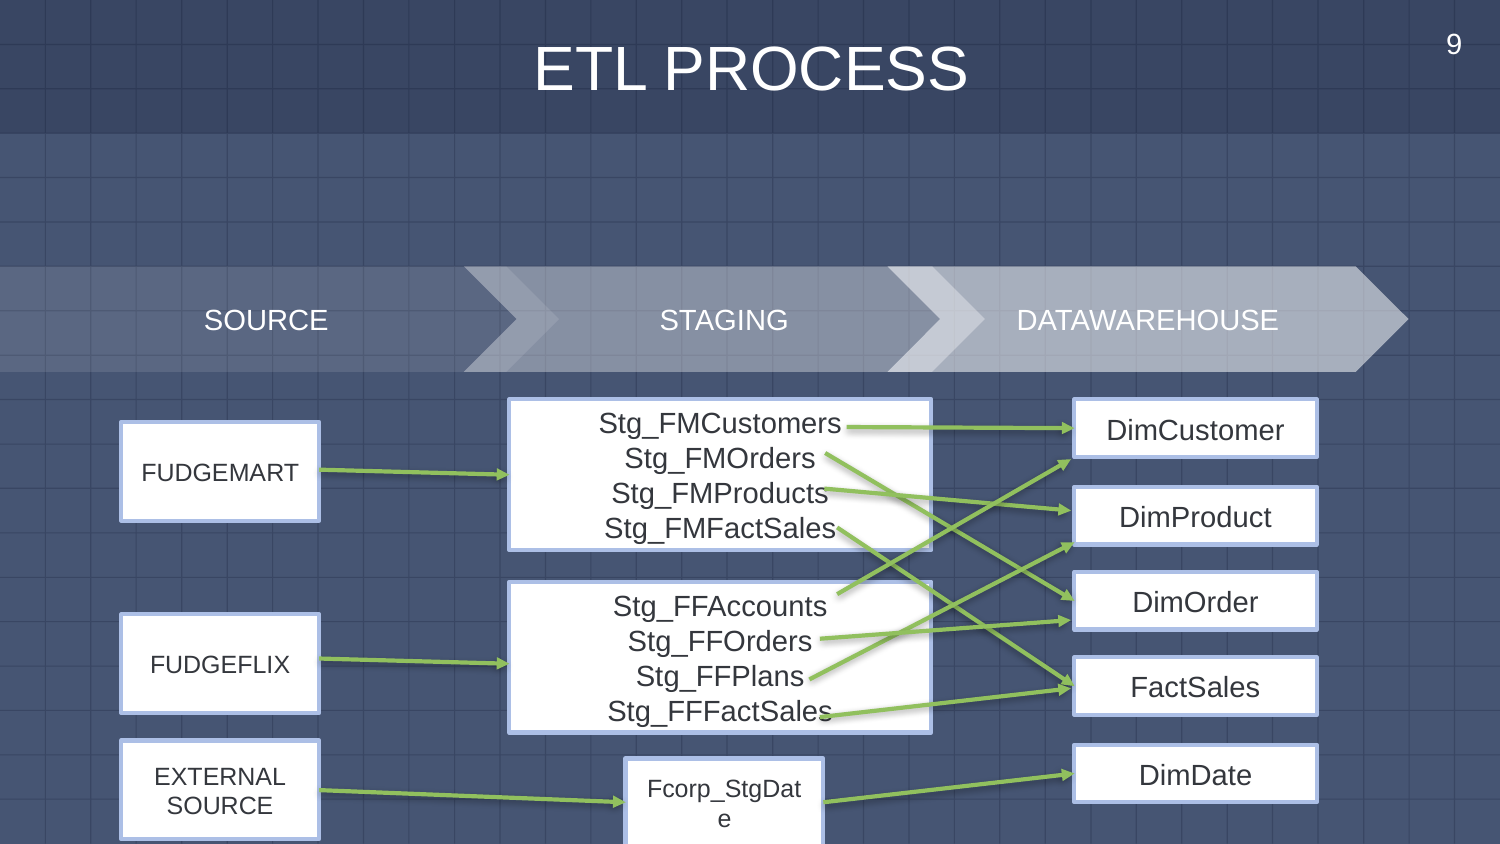

9
# ETL PROCESS
STAGING
DATAWAREHOUSE
SOURCE
Stg_FMCustomers
Stg_FMOrders
Stg_FMProducts
Stg_FMFactSales
DimCustomer
FUDGEMART
DimProduct
DimOrder
Stg_FFAccounts
Stg_FFOrders
Stg_FFPlans
Stg_FFFactSales
FUDGEFLIX
FactSales
EXTERNAL
SOURCE
DimDate
Fcorp_StgDate